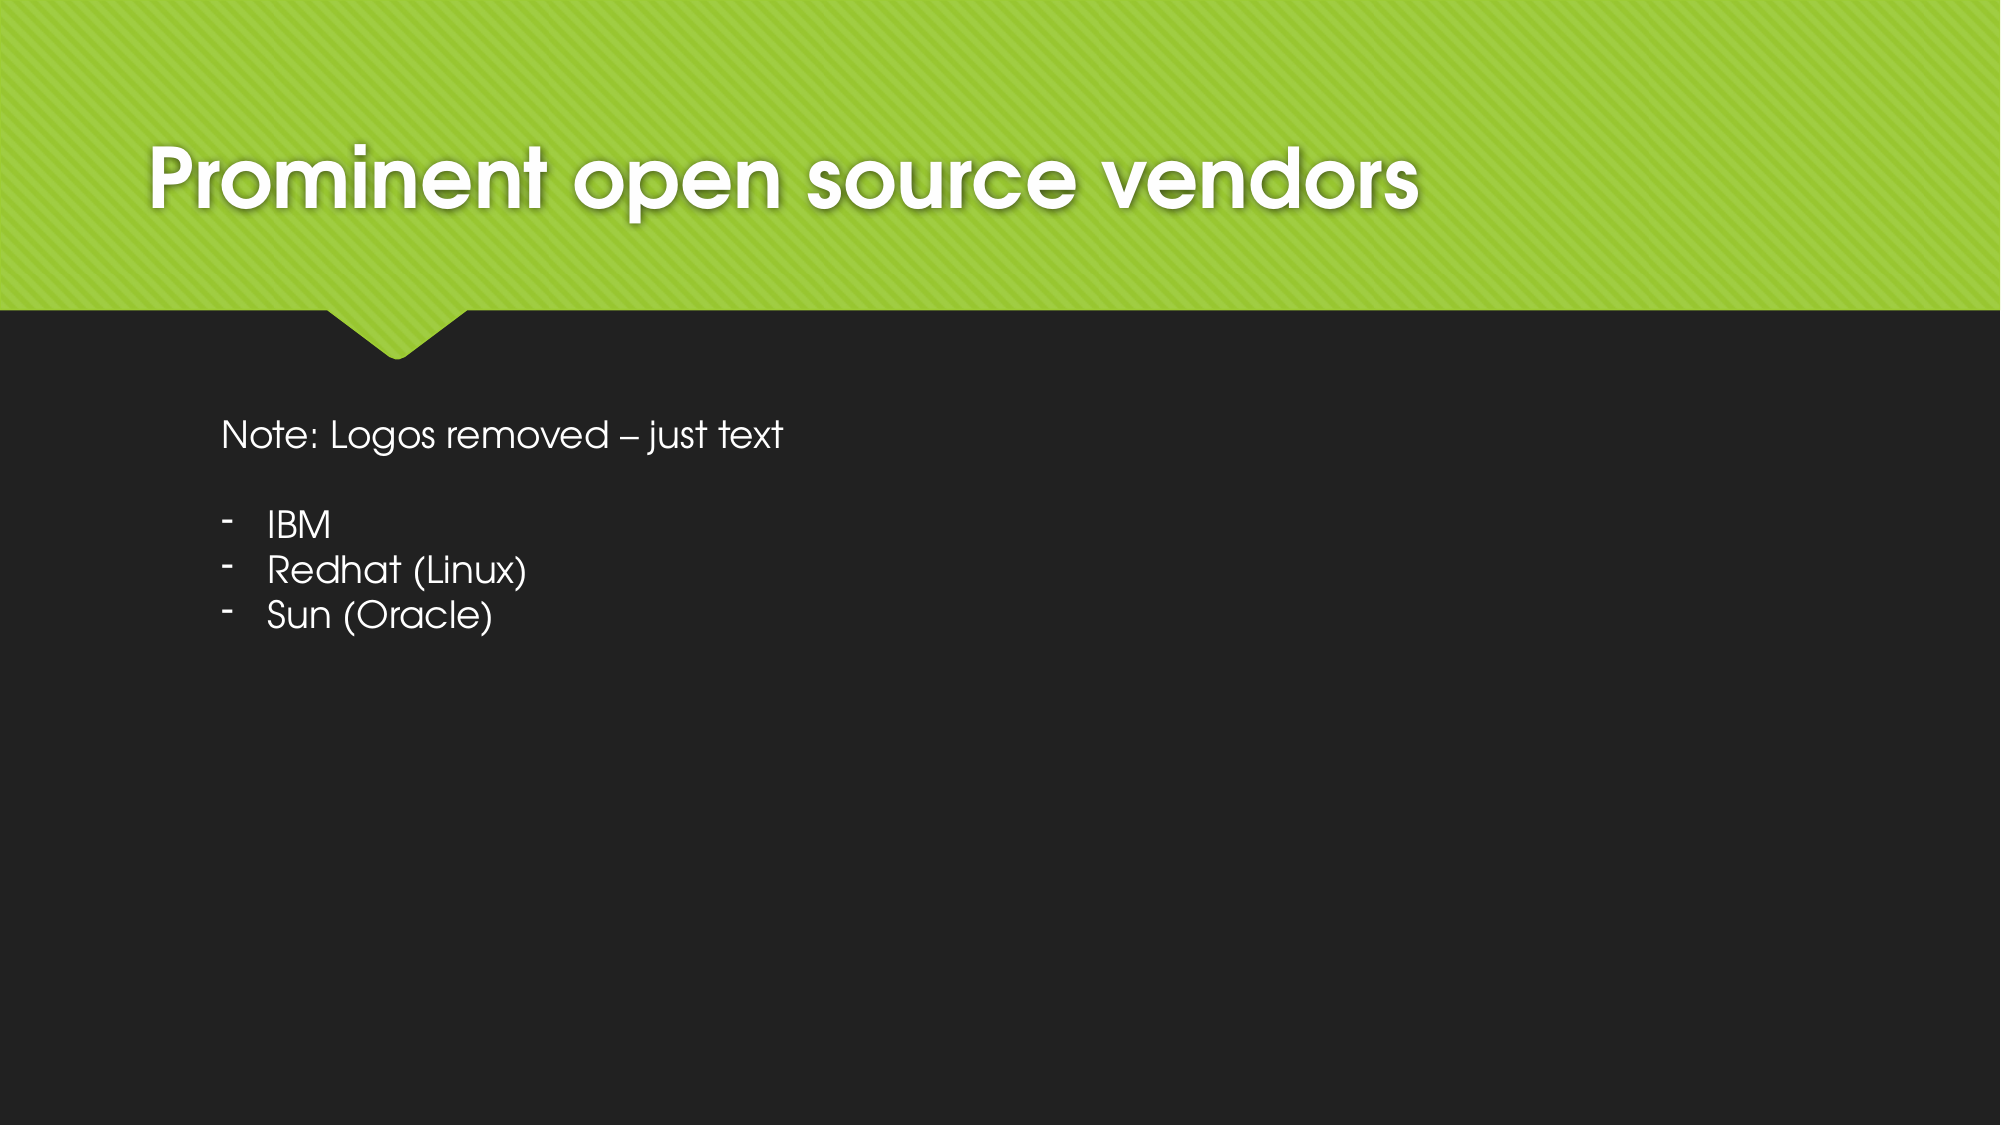

# Prominent open source vendors

Note: Logos removed – just text

IBM
Redhat (Linux)
Sun (Oracle)